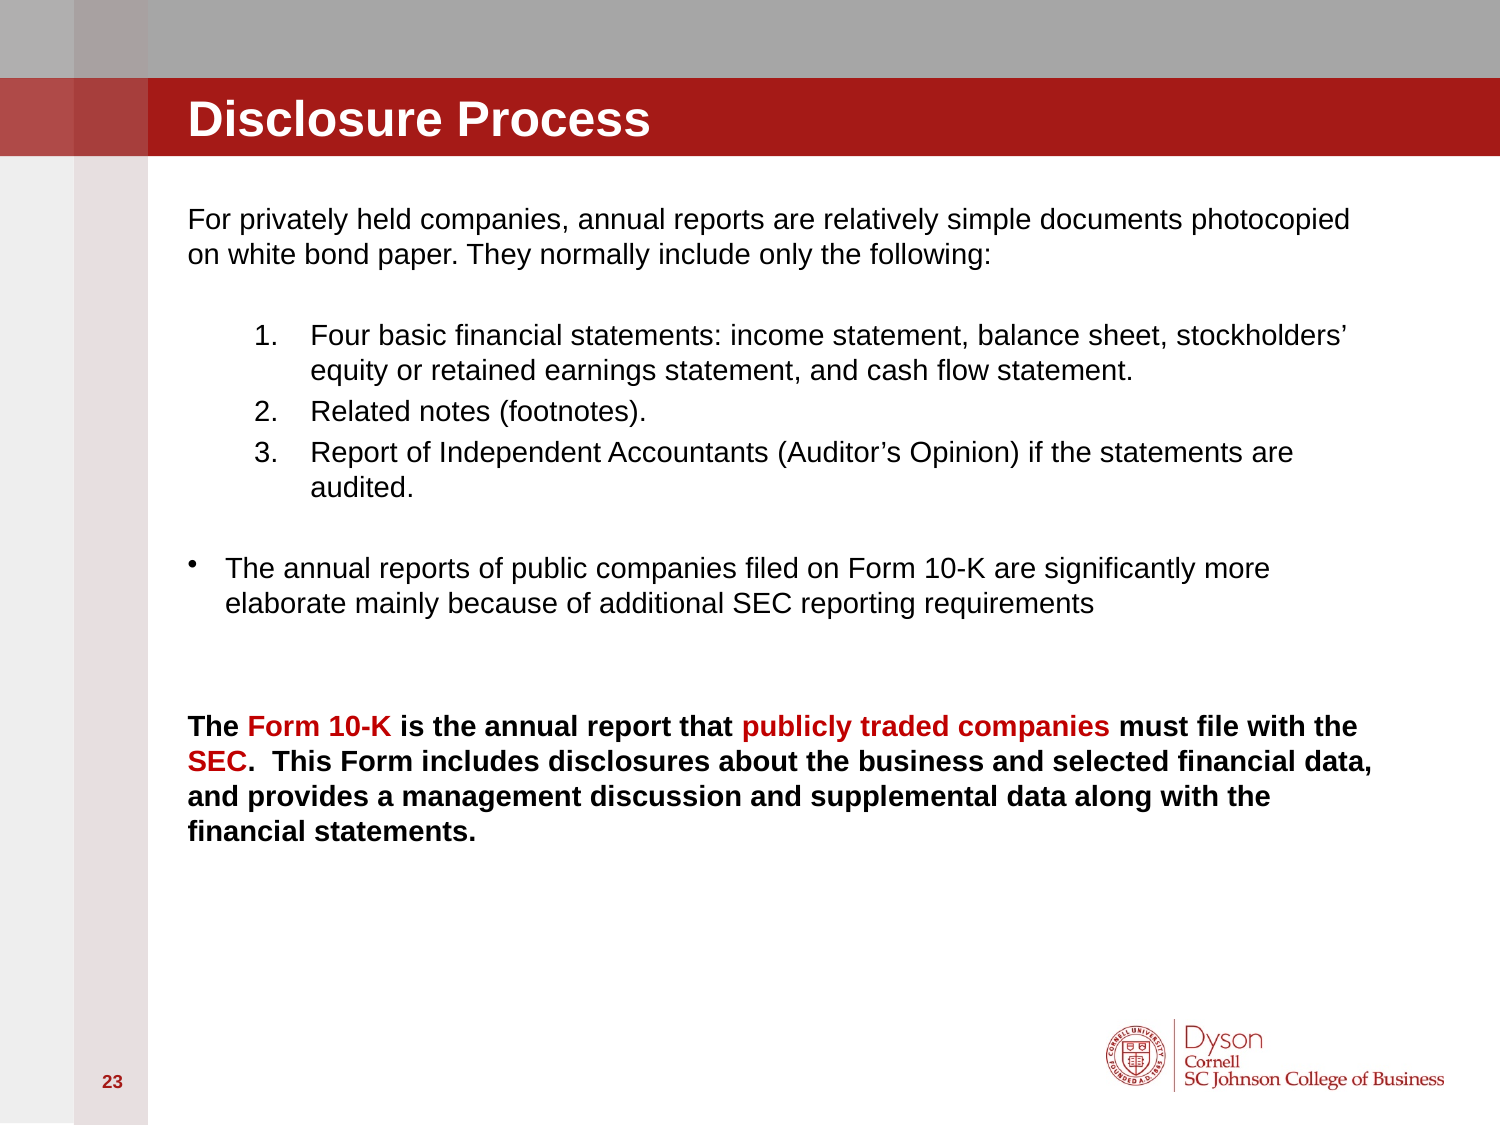

# Disclosure Process
For privately held companies, annual reports are relatively simple documents photocopied on white bond paper. They normally include only the following:

Four basic financial statements: income statement, balance sheet, stockholders’ equity or retained earnings statement, and cash flow statement.
Related notes (footnotes).
Report of Independent Accountants (Auditor’s Opinion) if the statements are audited.

The annual reports of public companies filed on Form 10-K are significantly more elaborate mainly because of additional SEC reporting requirements

The Form 10-K is the annual report that publicly traded companies must file with the SEC.  This Form includes disclosures about the business and selected financial data, and provides a management discussion and supplemental data along with the financial statements.

23